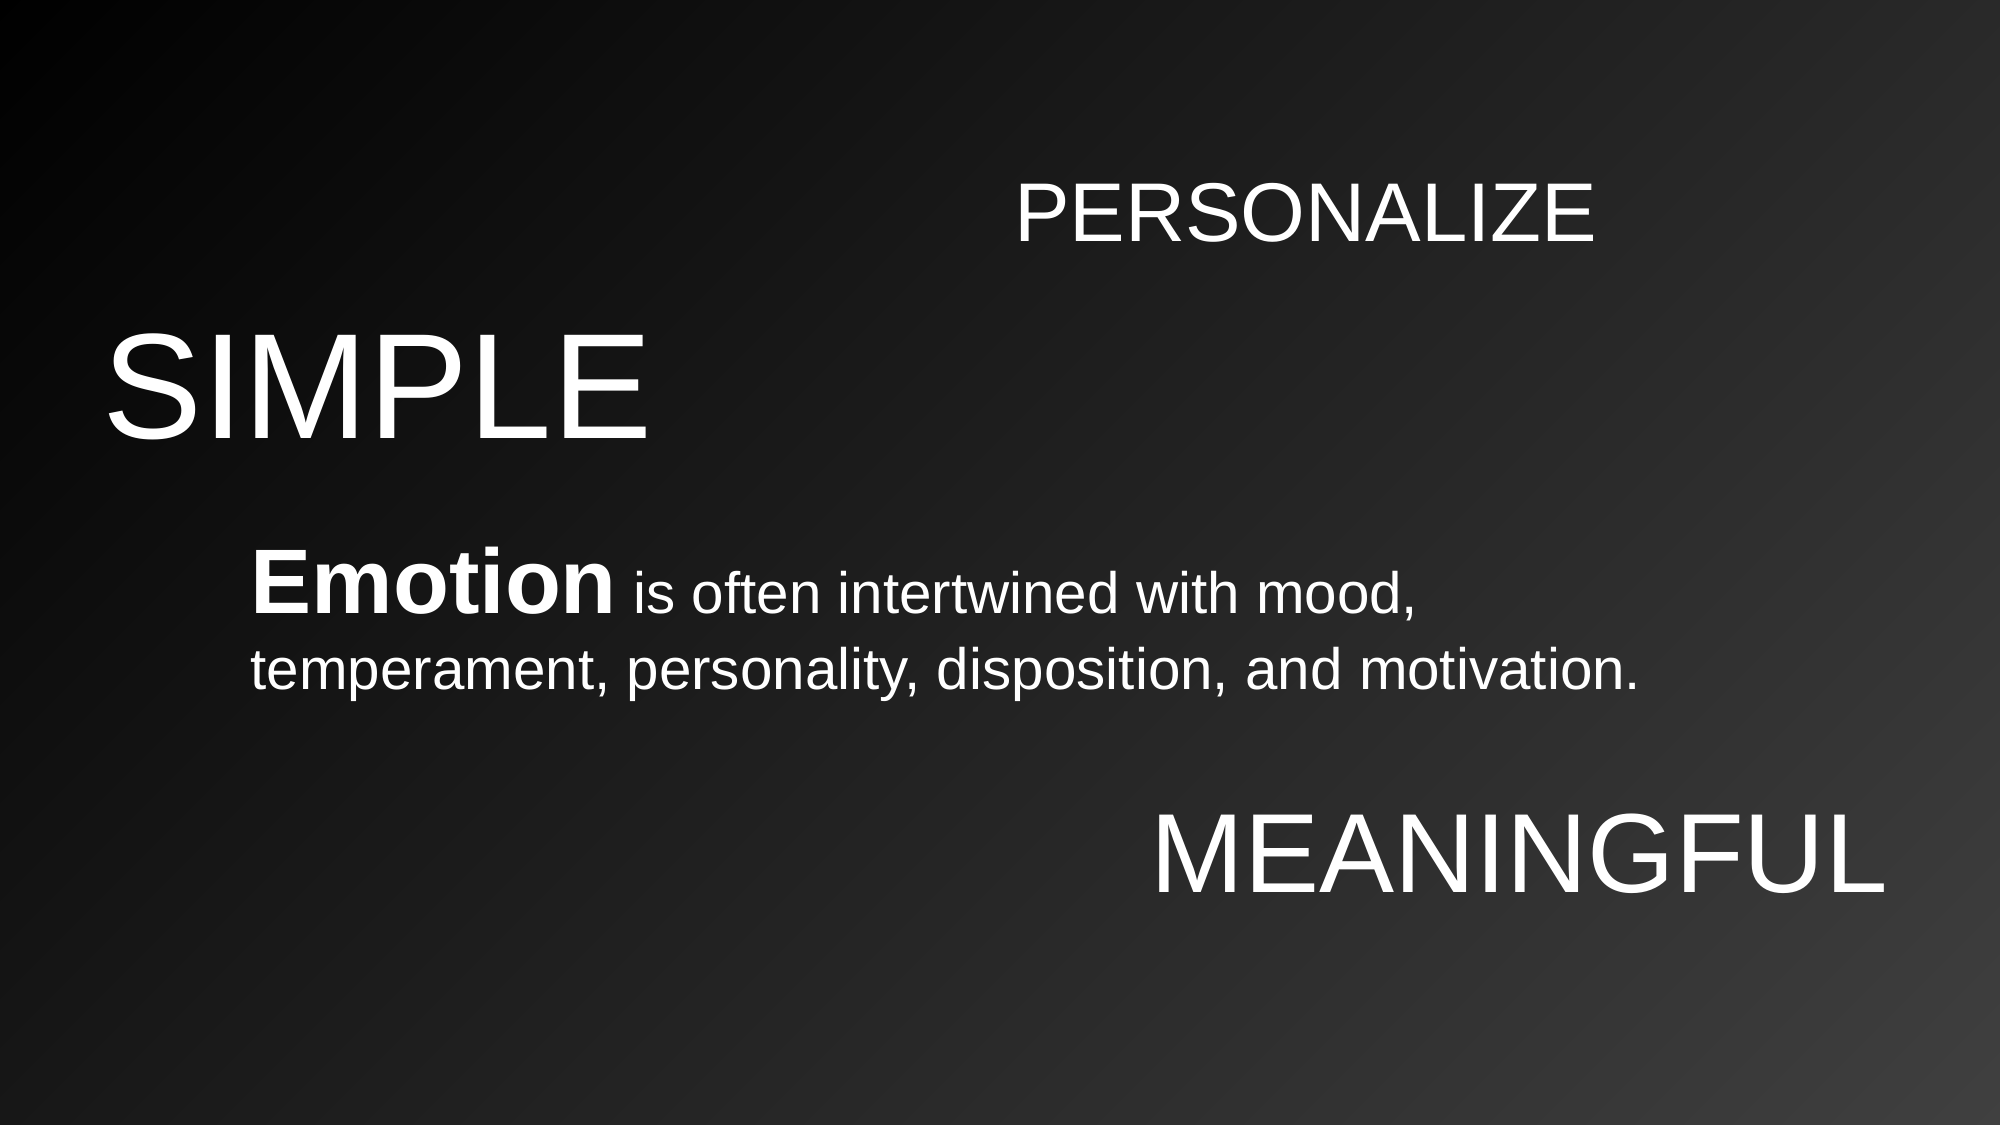

PERSONALIZE
# SIMPLE
Emotion is often intertwined with mood, temperament, personality, disposition, and motivation.
MEANINGFUL